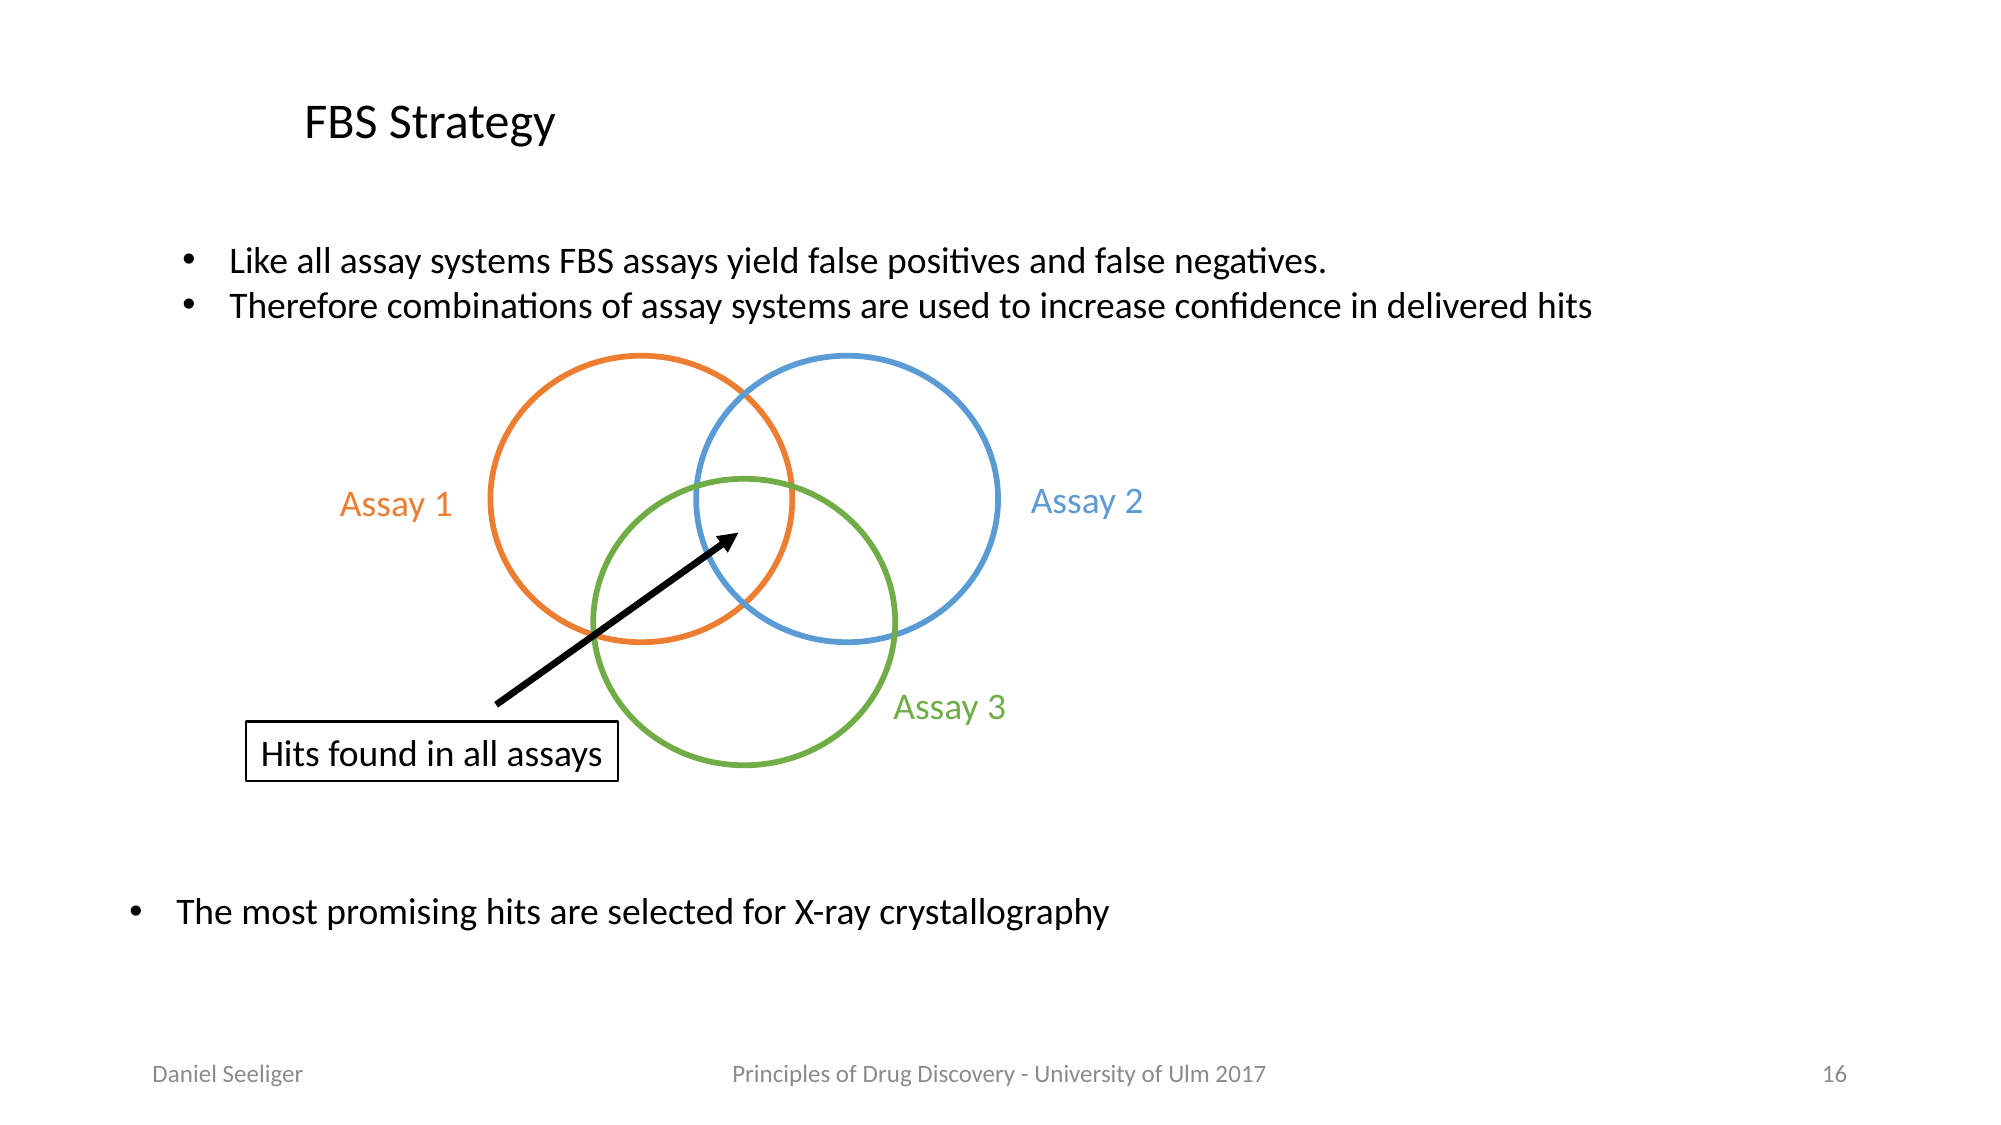

FBS Strategy
Like all assay systems FBS assays yield false positives and false negatives.
Therefore combinations of assay systems are used to increase confidence in delivered hits

Assay 2
Assay 1

Assay 3
Hits found in all assays
The most promising hits are selected for X-ray crystallography
Daniel Seeliger
Principles of Drug Discovery - University of Ulm 2017
16